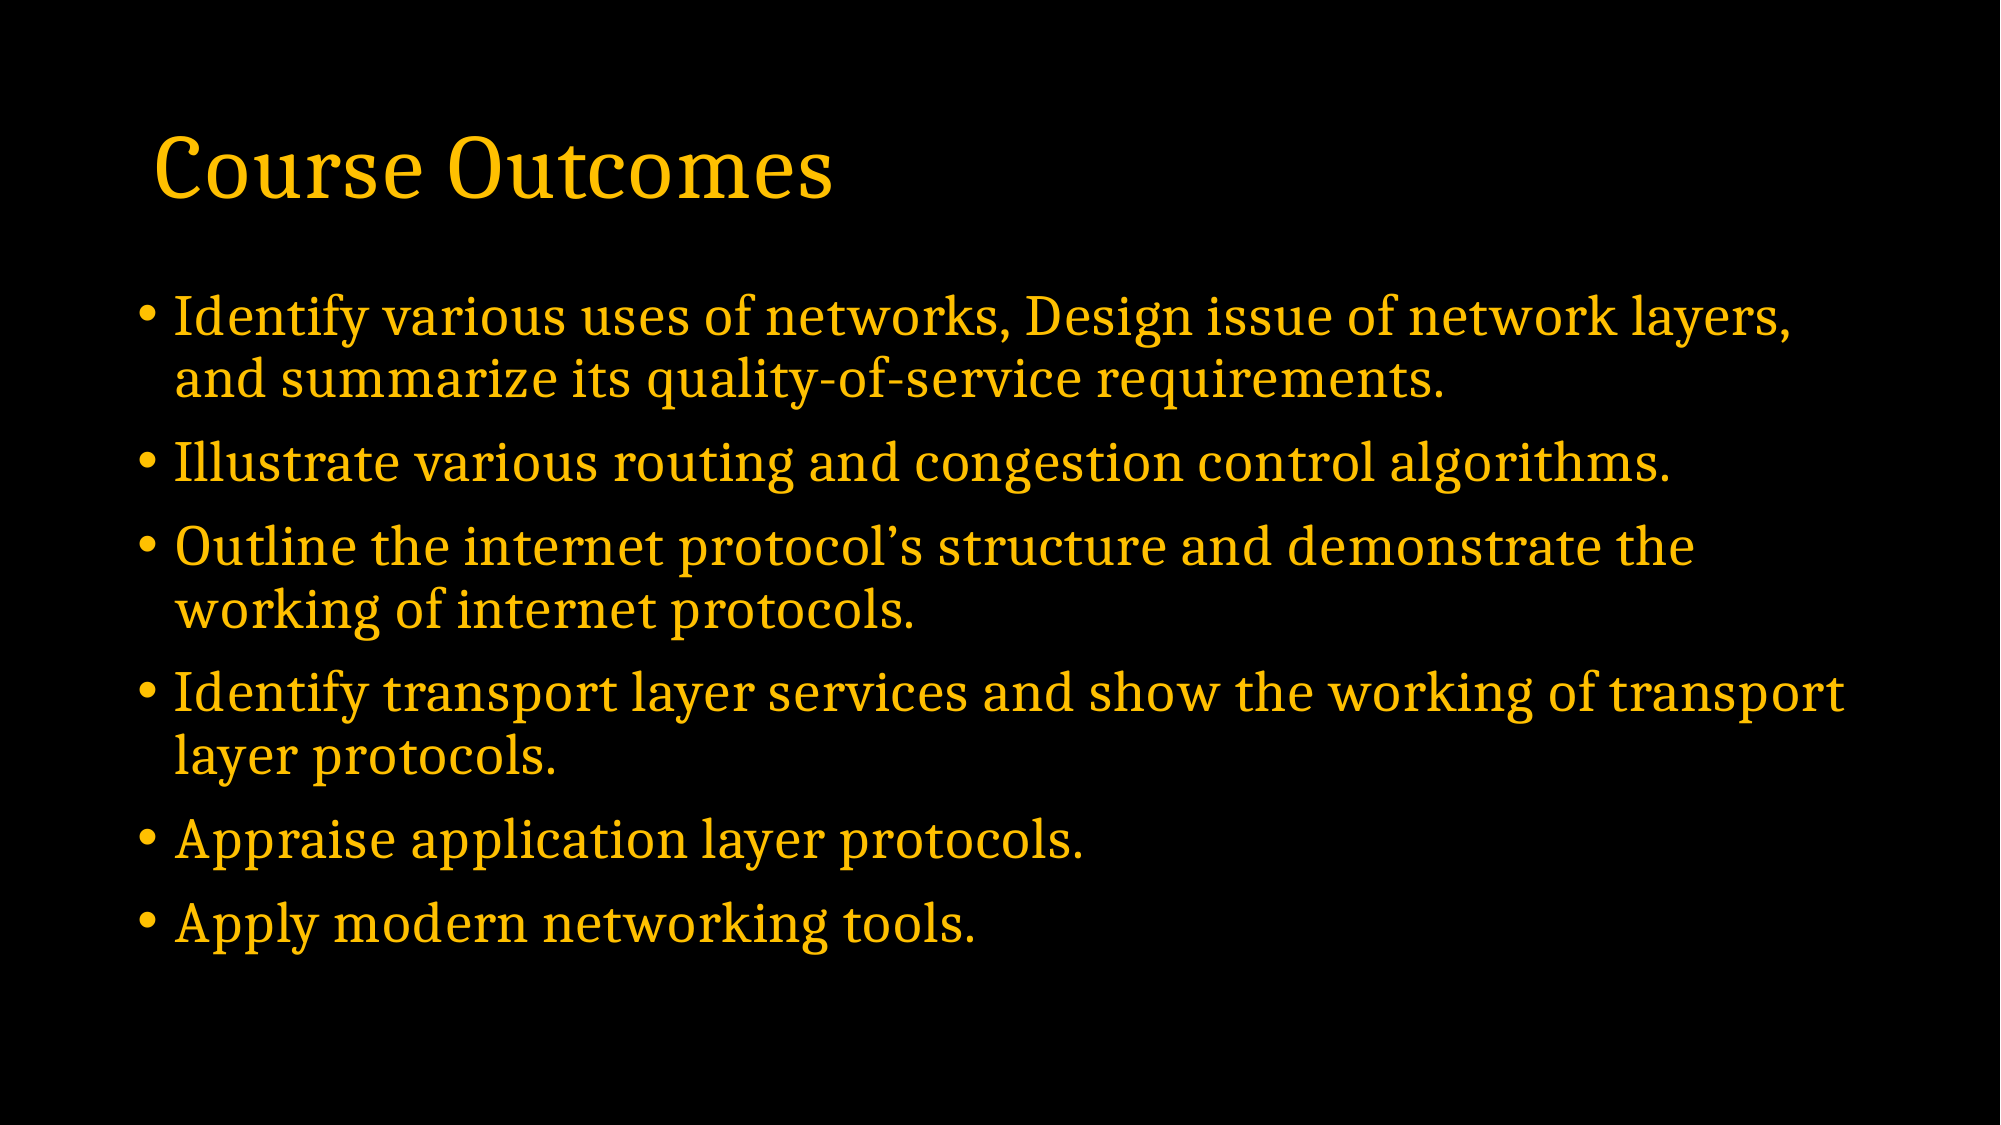

# Course Outcomes
Identify various uses of networks, Design issue of network layers, and summarize its quality-of-service requirements.
Illustrate various routing and congestion control algorithms.
Outline the internet protocol’s structure and demonstrate the working of internet protocols.
Identify transport layer services and show the working of transport layer protocols.
Appraise application layer protocols.
Apply modern networking tools.